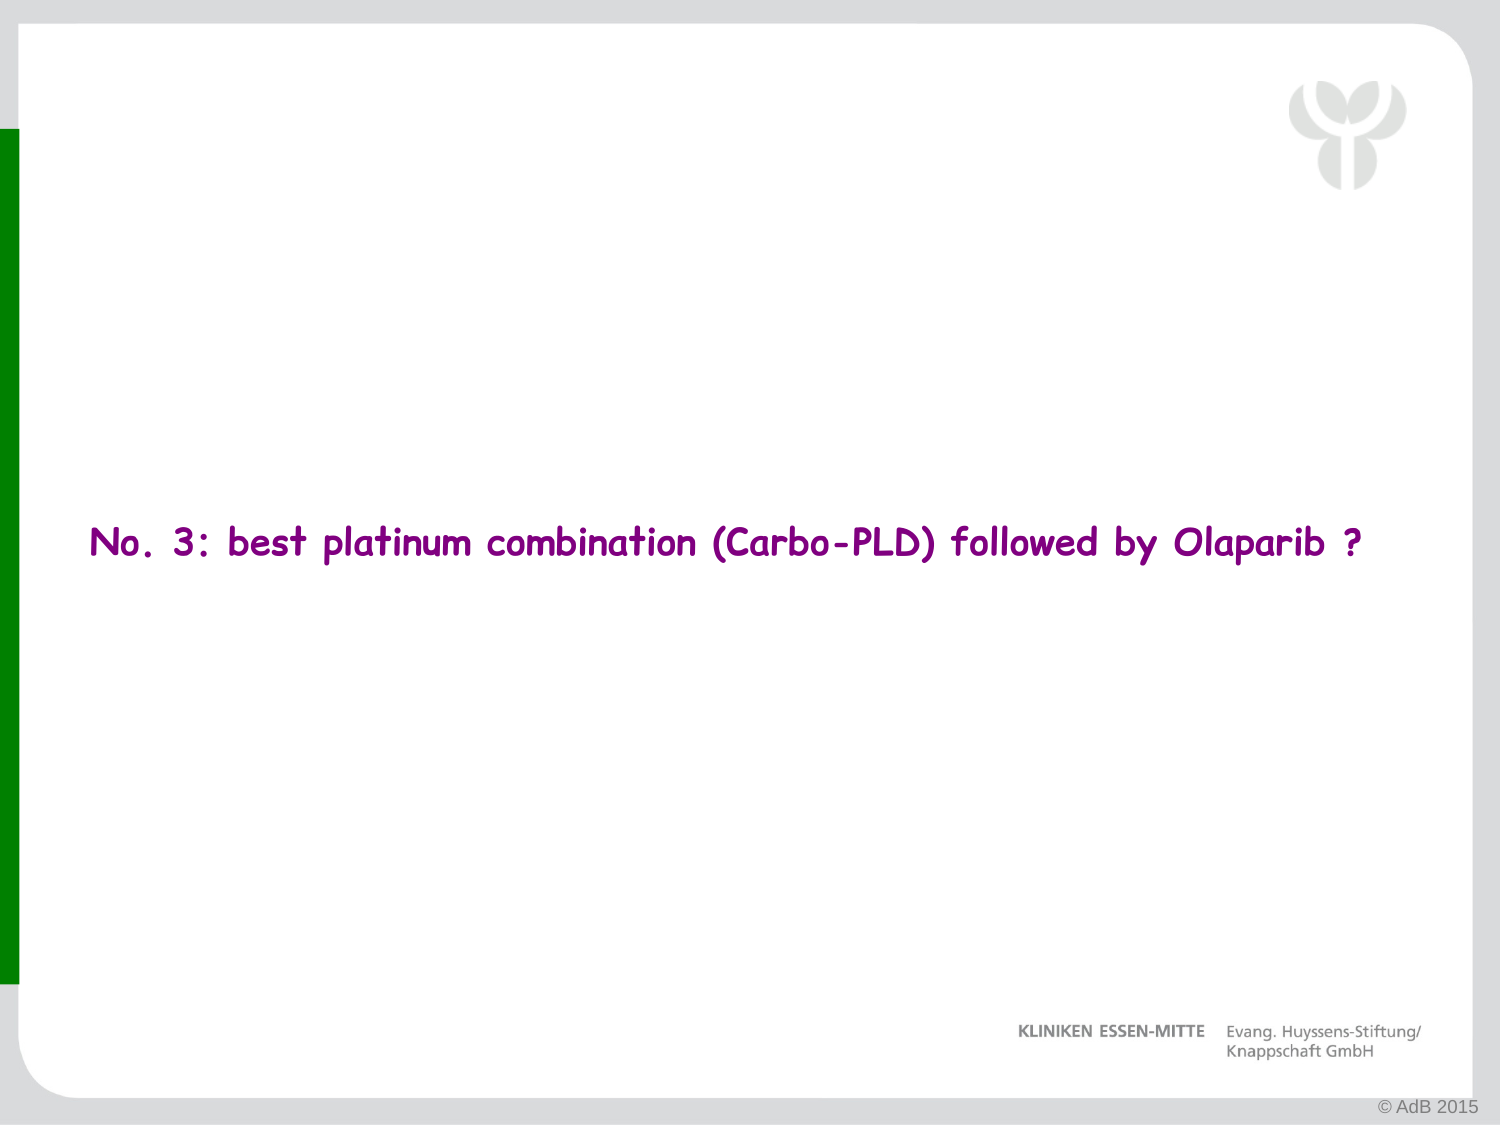

No. 3: best platinum combination (Carbo-PLD) followed by Olaparib ?